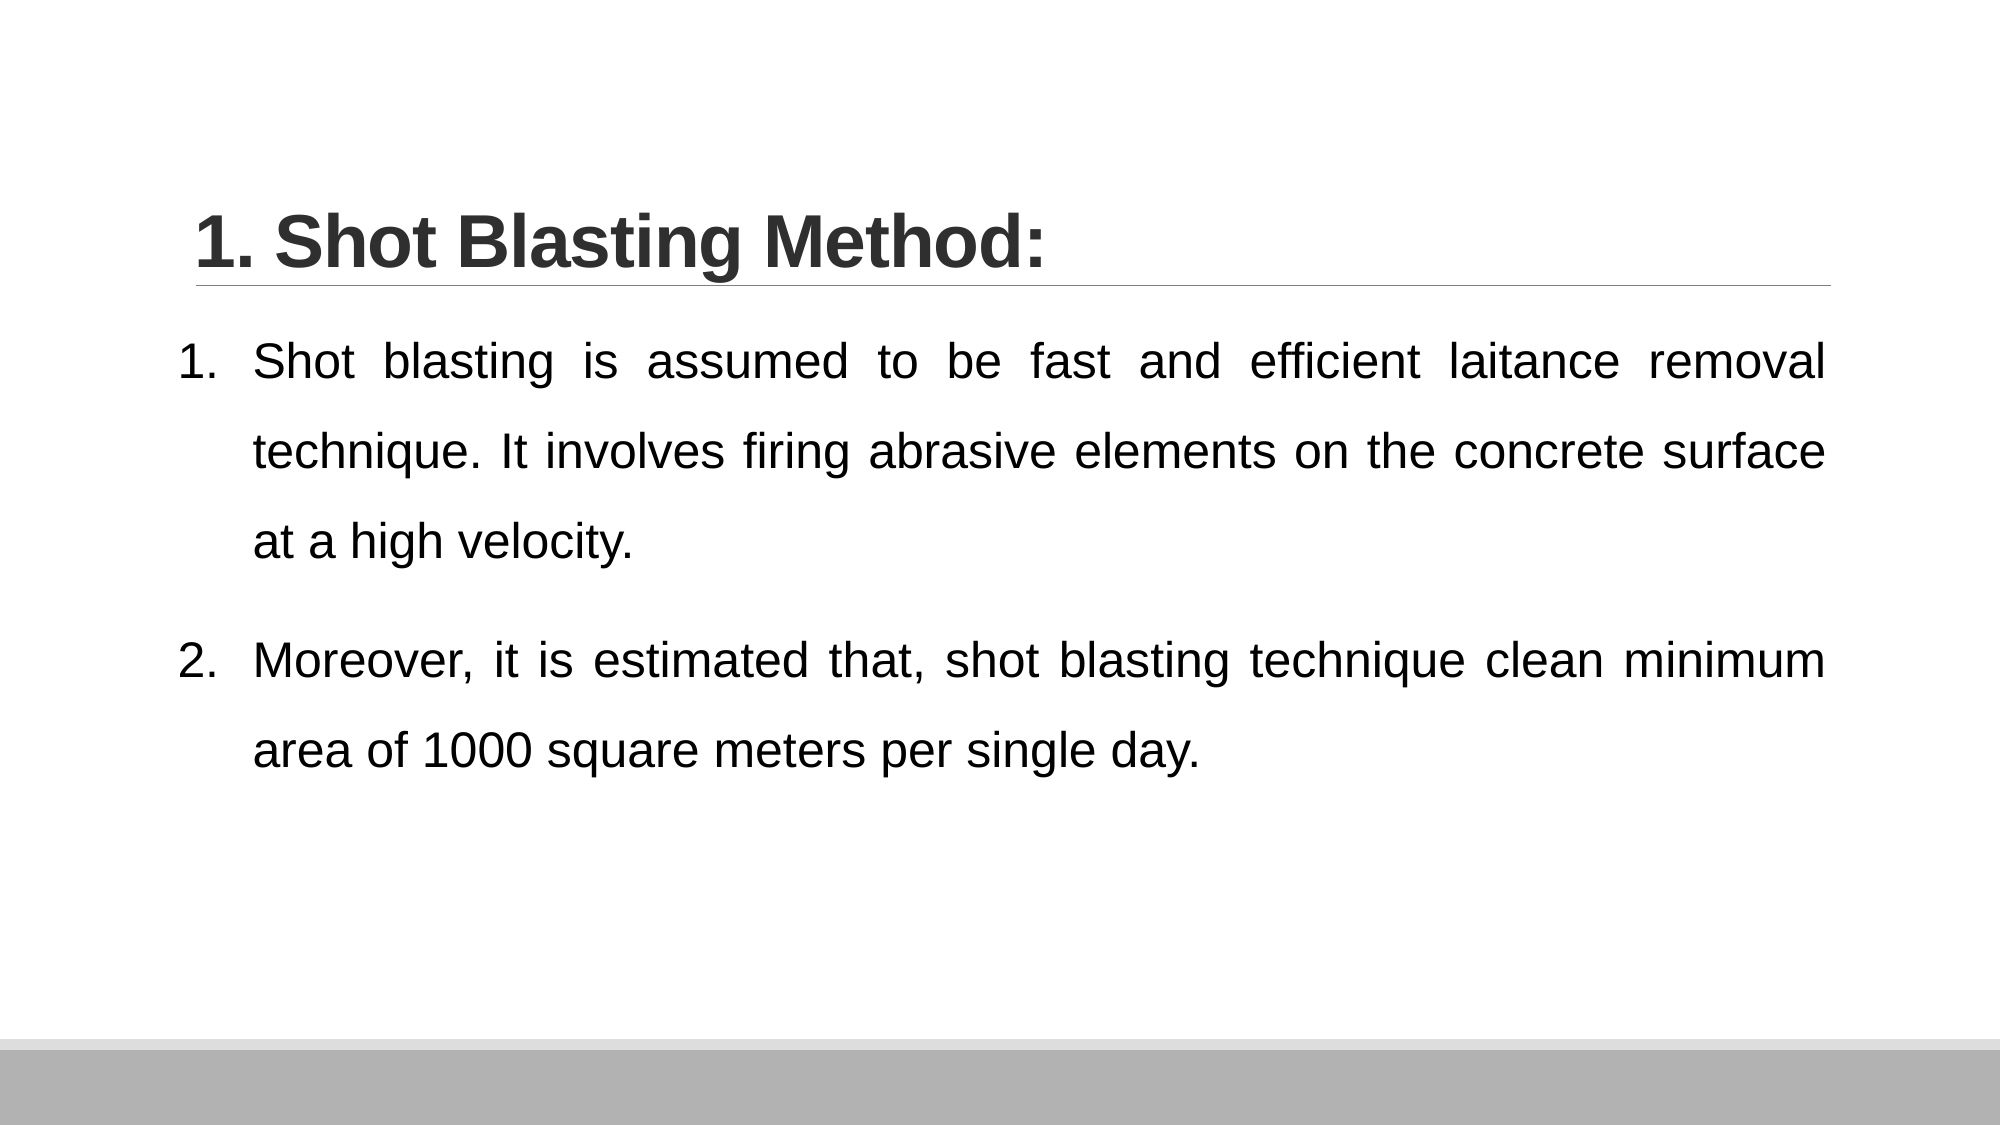

# 1. Shot Blasting Method:
Shot blasting is assumed to be fast and efficient laitance removal technique. It involves firing abrasive elements on the concrete surface at a high velocity.
Moreover, it is estimated that, shot blasting technique clean minimum area of 1000 square meters per single day.